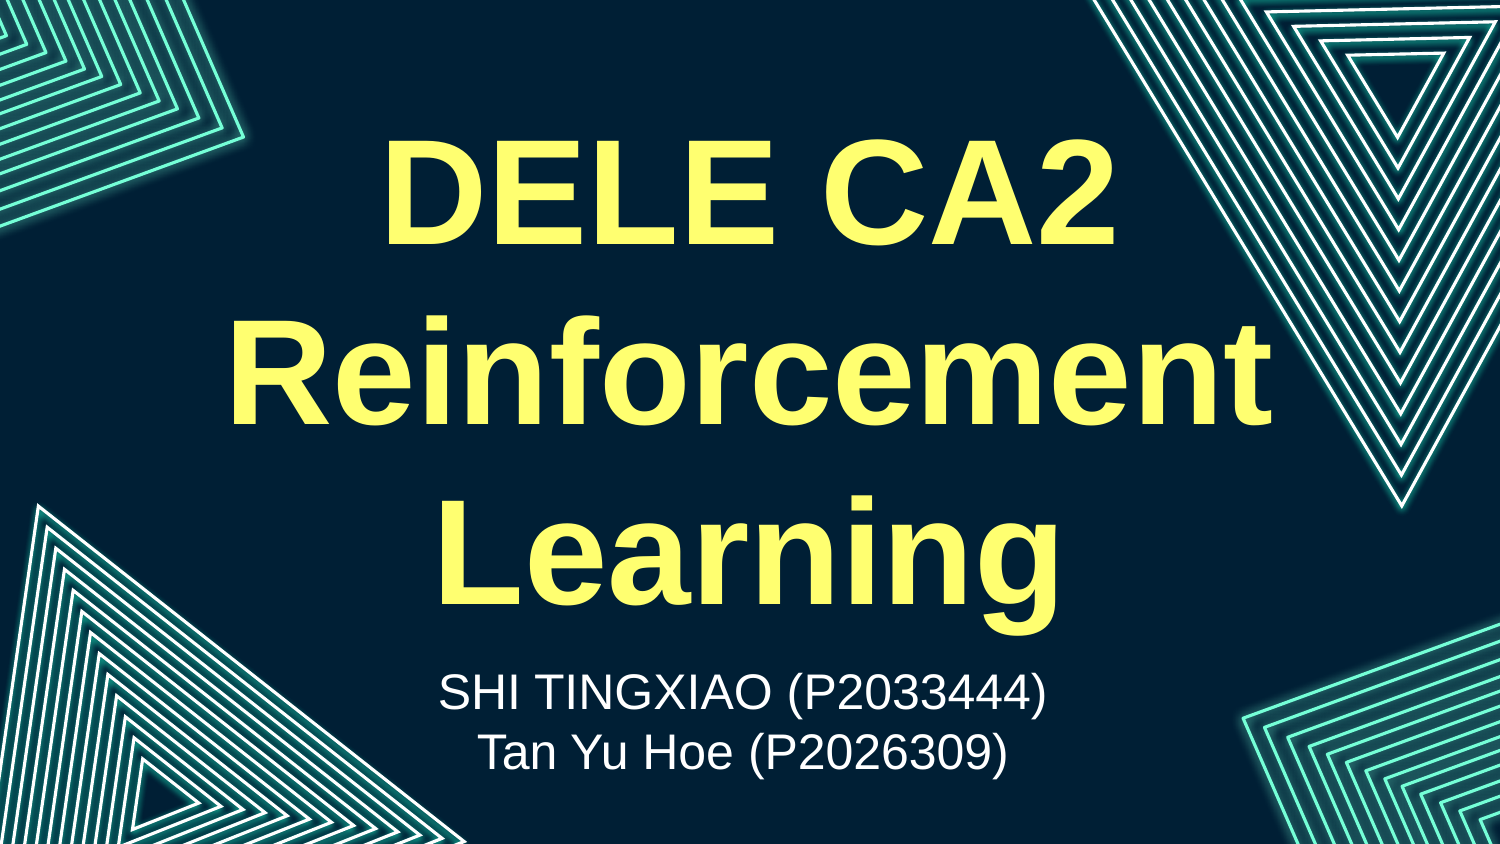

# DELE CA2
Reinforcement Learning
SHI TINGXIAO (P2033444)
Tan Yu Hoe (P2026309)